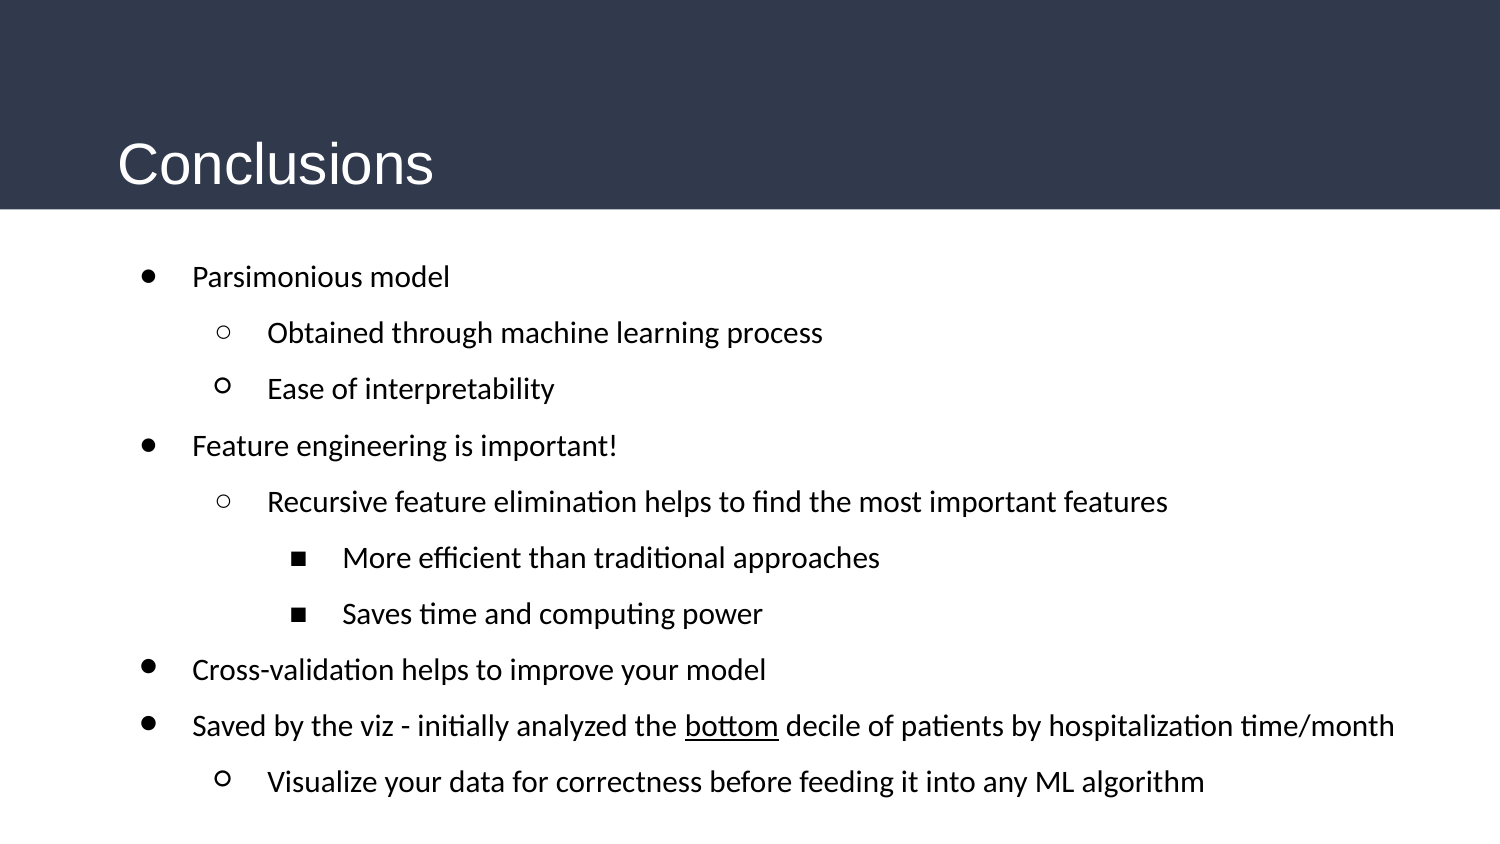

# Conclusions
Parsimonious model
Obtained through machine learning process
Ease of interpretability
Feature engineering is important!
Recursive feature elimination helps to find the most important features
More efficient than traditional approaches
Saves time and computing power
Cross-validation helps to improve your model
Saved by the viz - initially analyzed the bottom decile of patients by hospitalization time/month
Visualize your data for correctness before feeding it into any ML algorithm